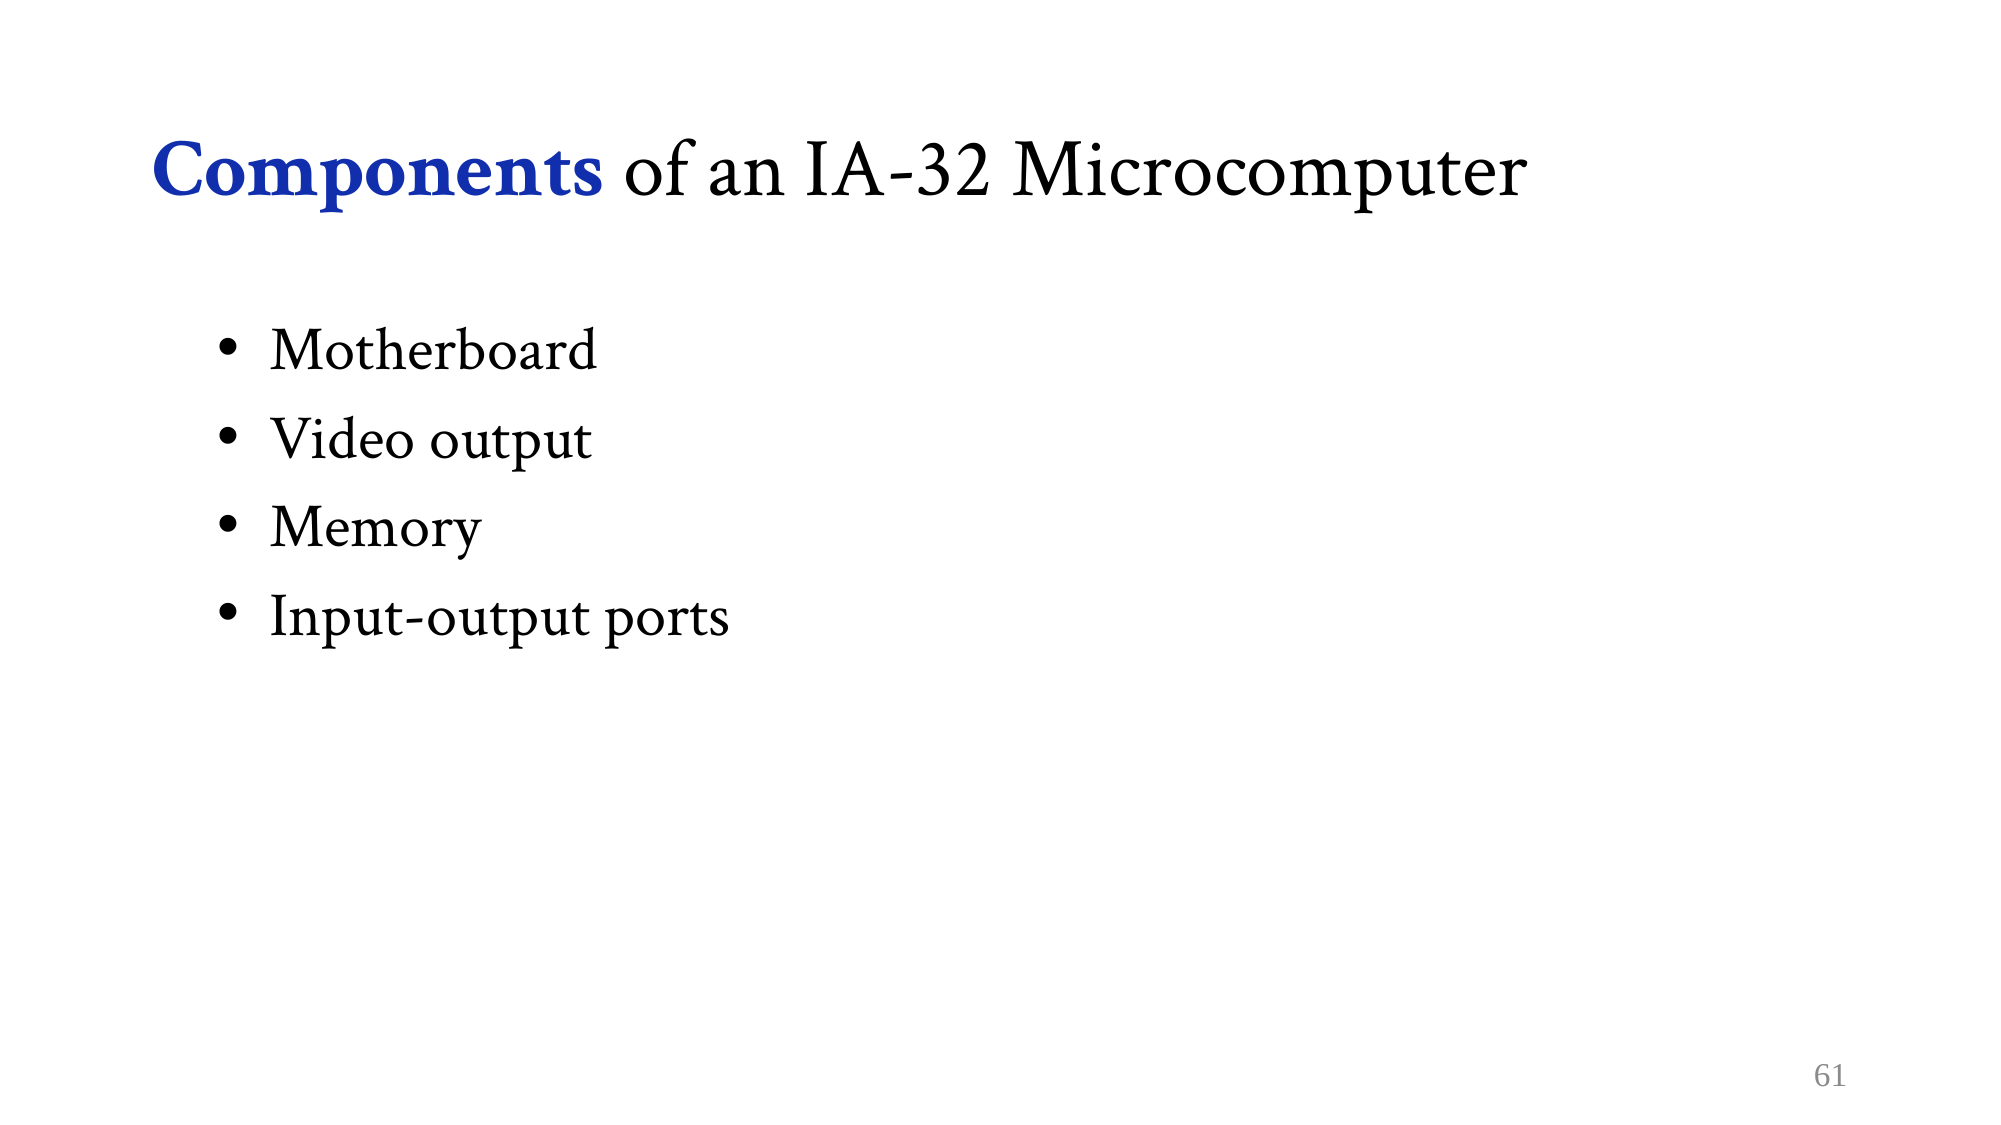

# Components of an IA-32 Microcomputer
 Motherboard
 Video output
 Memory
 Input-output ports
61